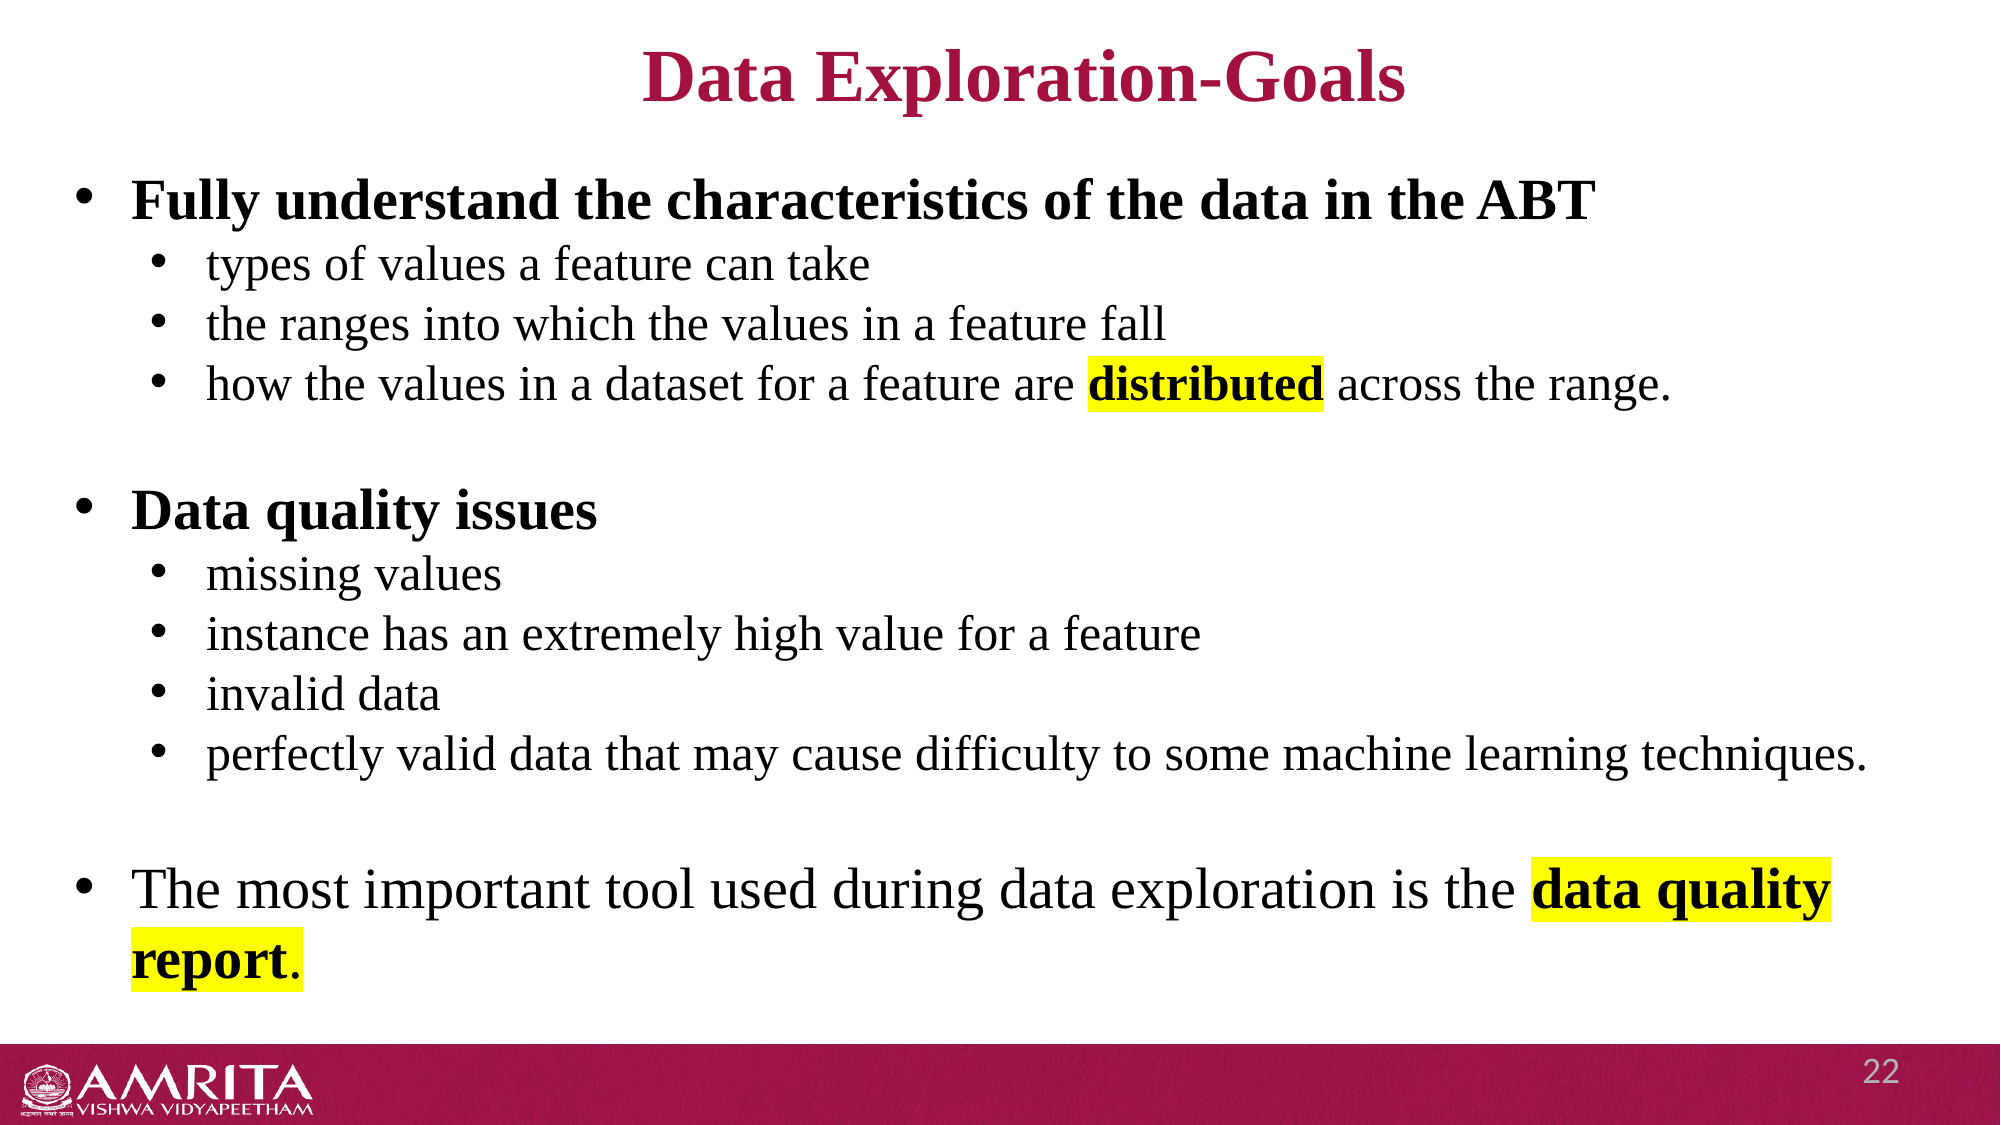

# Data Exploration-Goals
Fully understand the characteristics of the data in the ABT
types of values a feature can take
the ranges into which the values in a feature fall
how the values in a dataset for a feature are distributed across the range.

Data quality issues
missing values
instance has an extremely high value for a feature
invalid data
perfectly valid data that may cause difficulty to some machine learning techniques.

The most important tool used during data exploration is the data quality report.
22